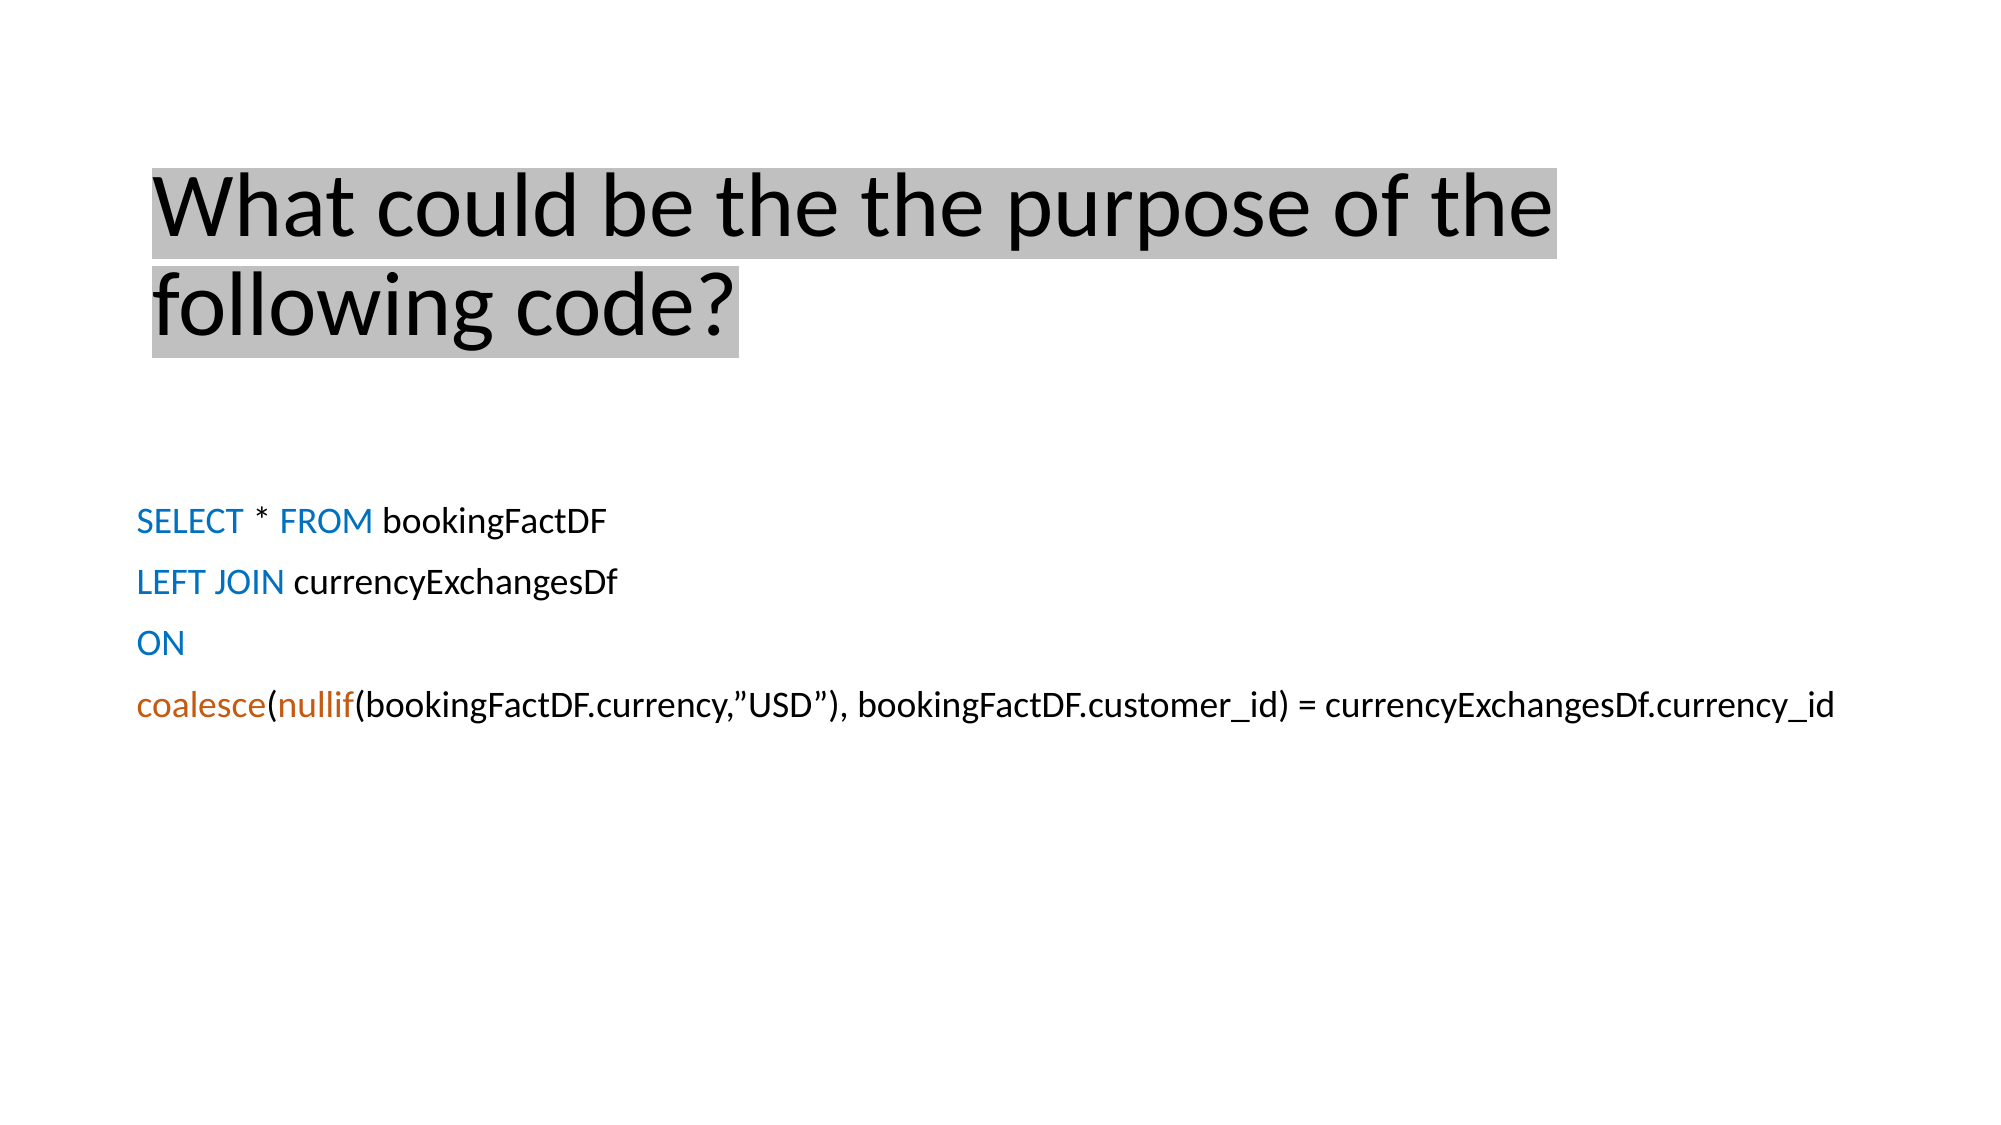

# What could be the the purpose of the following code?
SELECT * FROM bookingFactDF
LEFT JOIN currencyExchangesDf
ON
coalesce(nullif(bookingFactDF.currency,”USD”), bookingFactDF.customer_id) = currencyExchangesDf.currency_id